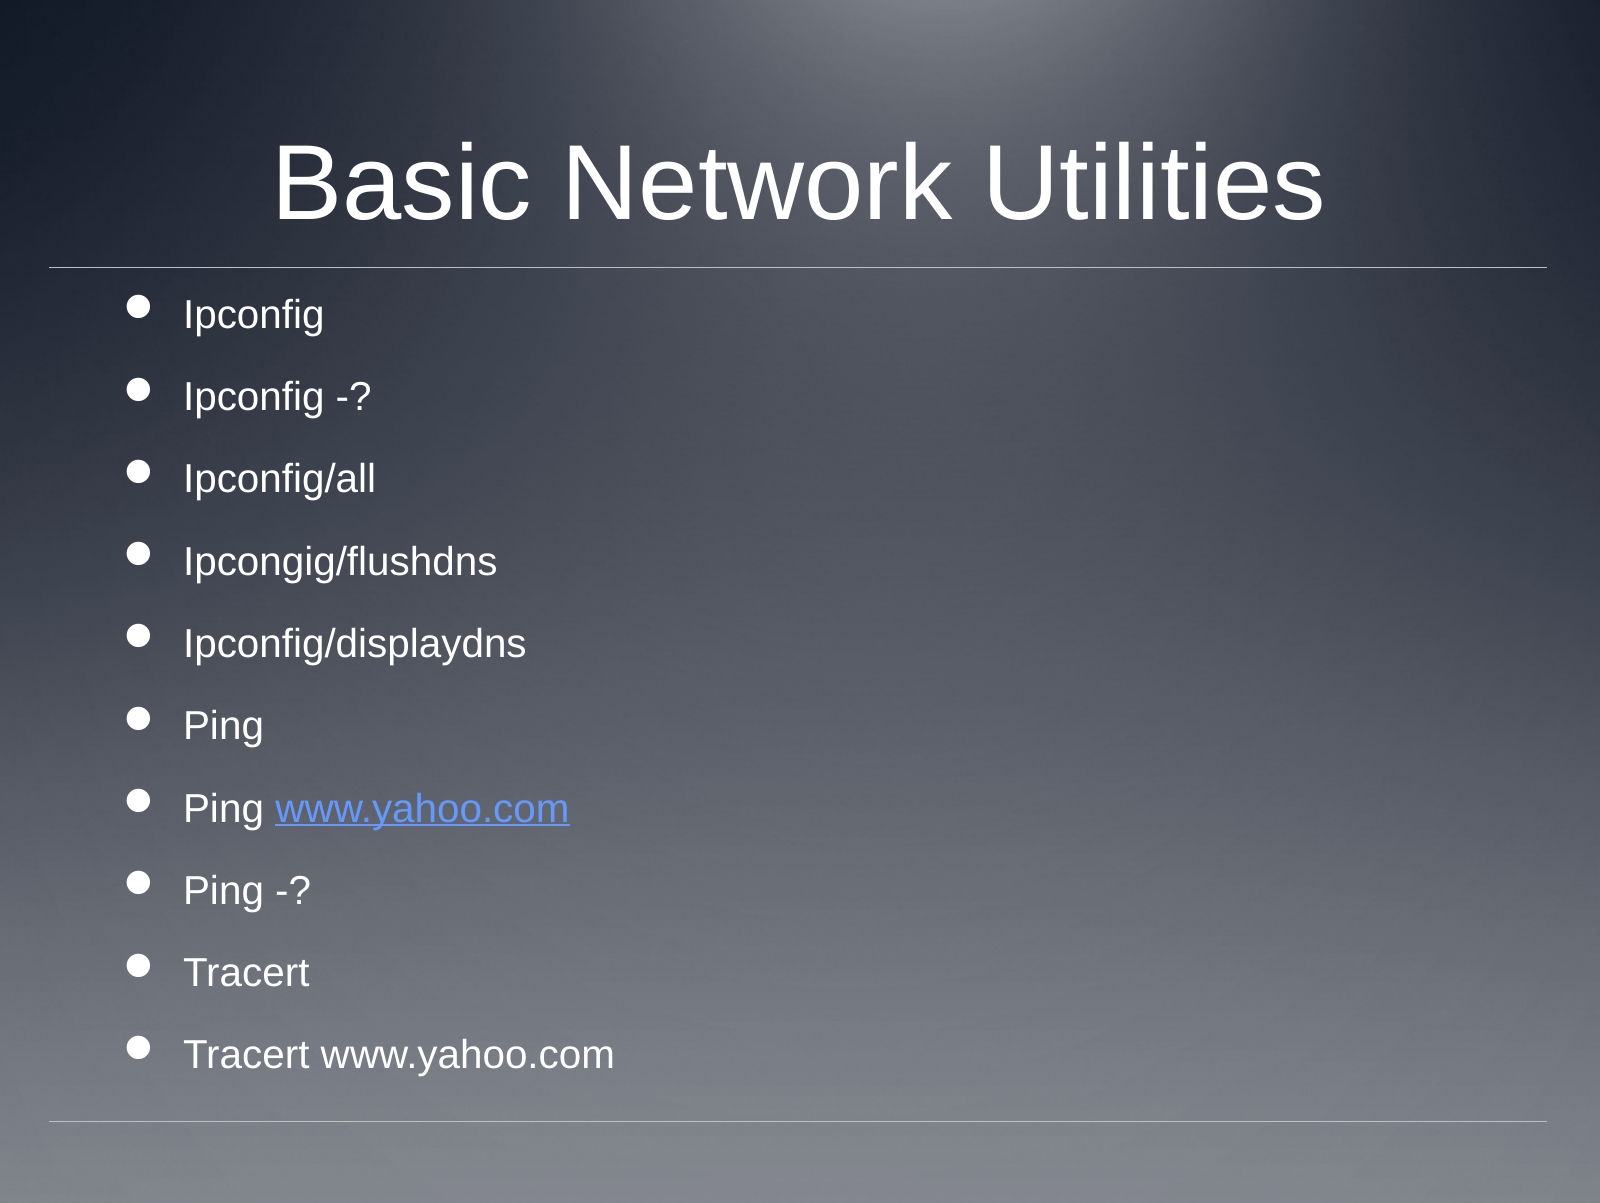

# Basic Network Utilities
Ipconfig
Ipconfig -?
Ipconfig/all
Ipcongig/flushdns
Ipconfig/displaydns
Ping
Ping www.yahoo.com
Ping -?
Tracert
Tracert www.yahoo.com